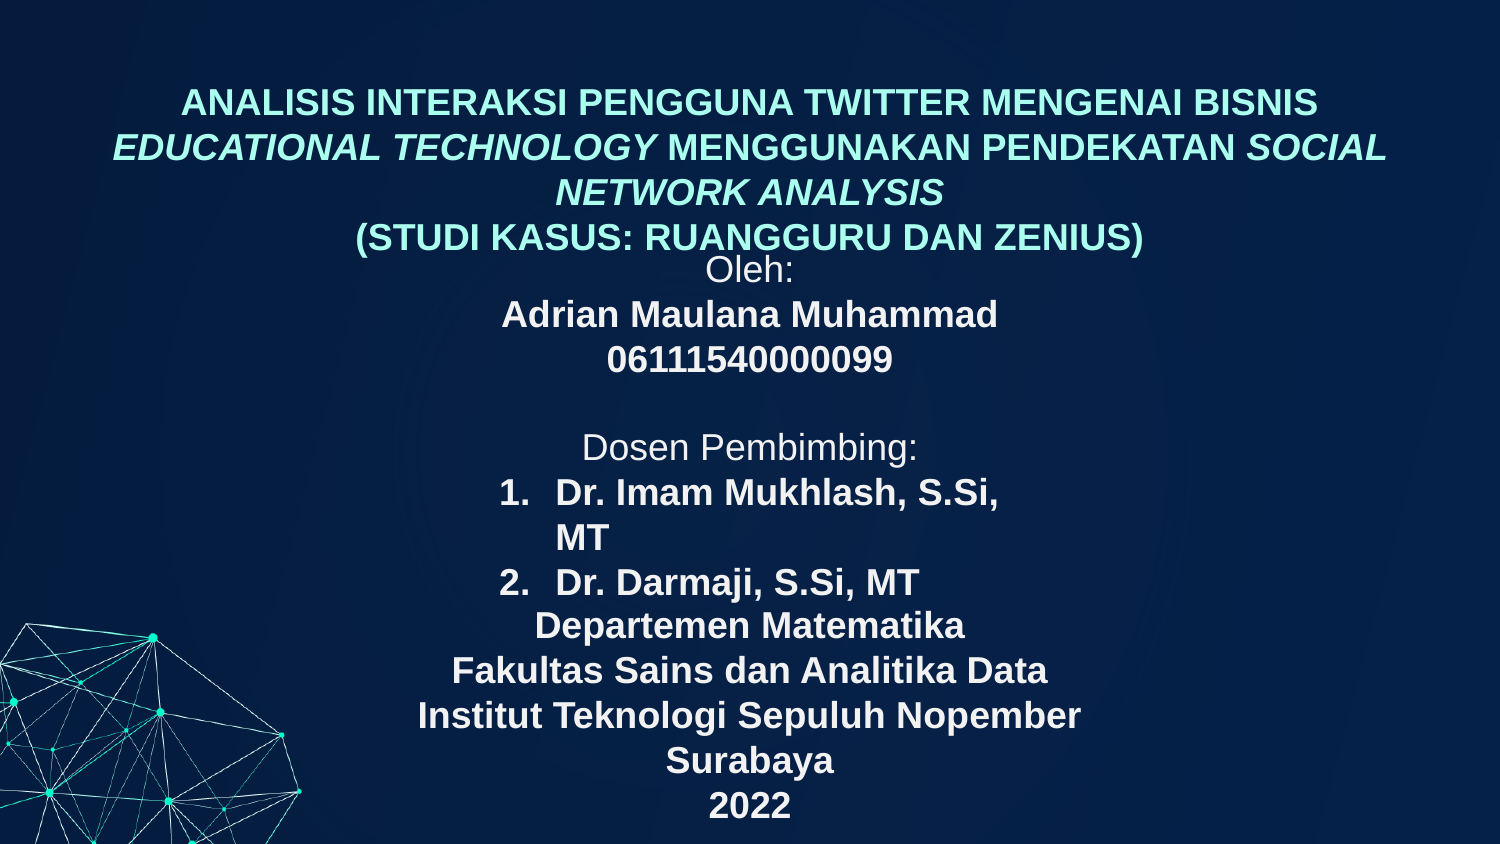

ANALISIS INTERAKSI PENGGUNA TWITTER MENGENAI BISNIS EDUCATIONAL TECHNOLOGY MENGGUNAKAN PENDEKATAN SOCIAL NETWORK ANALYSIS
(STUDI KASUS: RUANGGURU DAN ZENIUS)
Oleh:
Adrian Maulana Muhammad
06111540000099
Dosen Pembimbing:
Dr. Imam Mukhlash, S.Si, MT
Dr. Darmaji, S.Si, MT
Departemen Matematika
Fakultas Sains dan Analitika Data
Institut Teknologi Sepuluh Nopember
Surabaya
2022